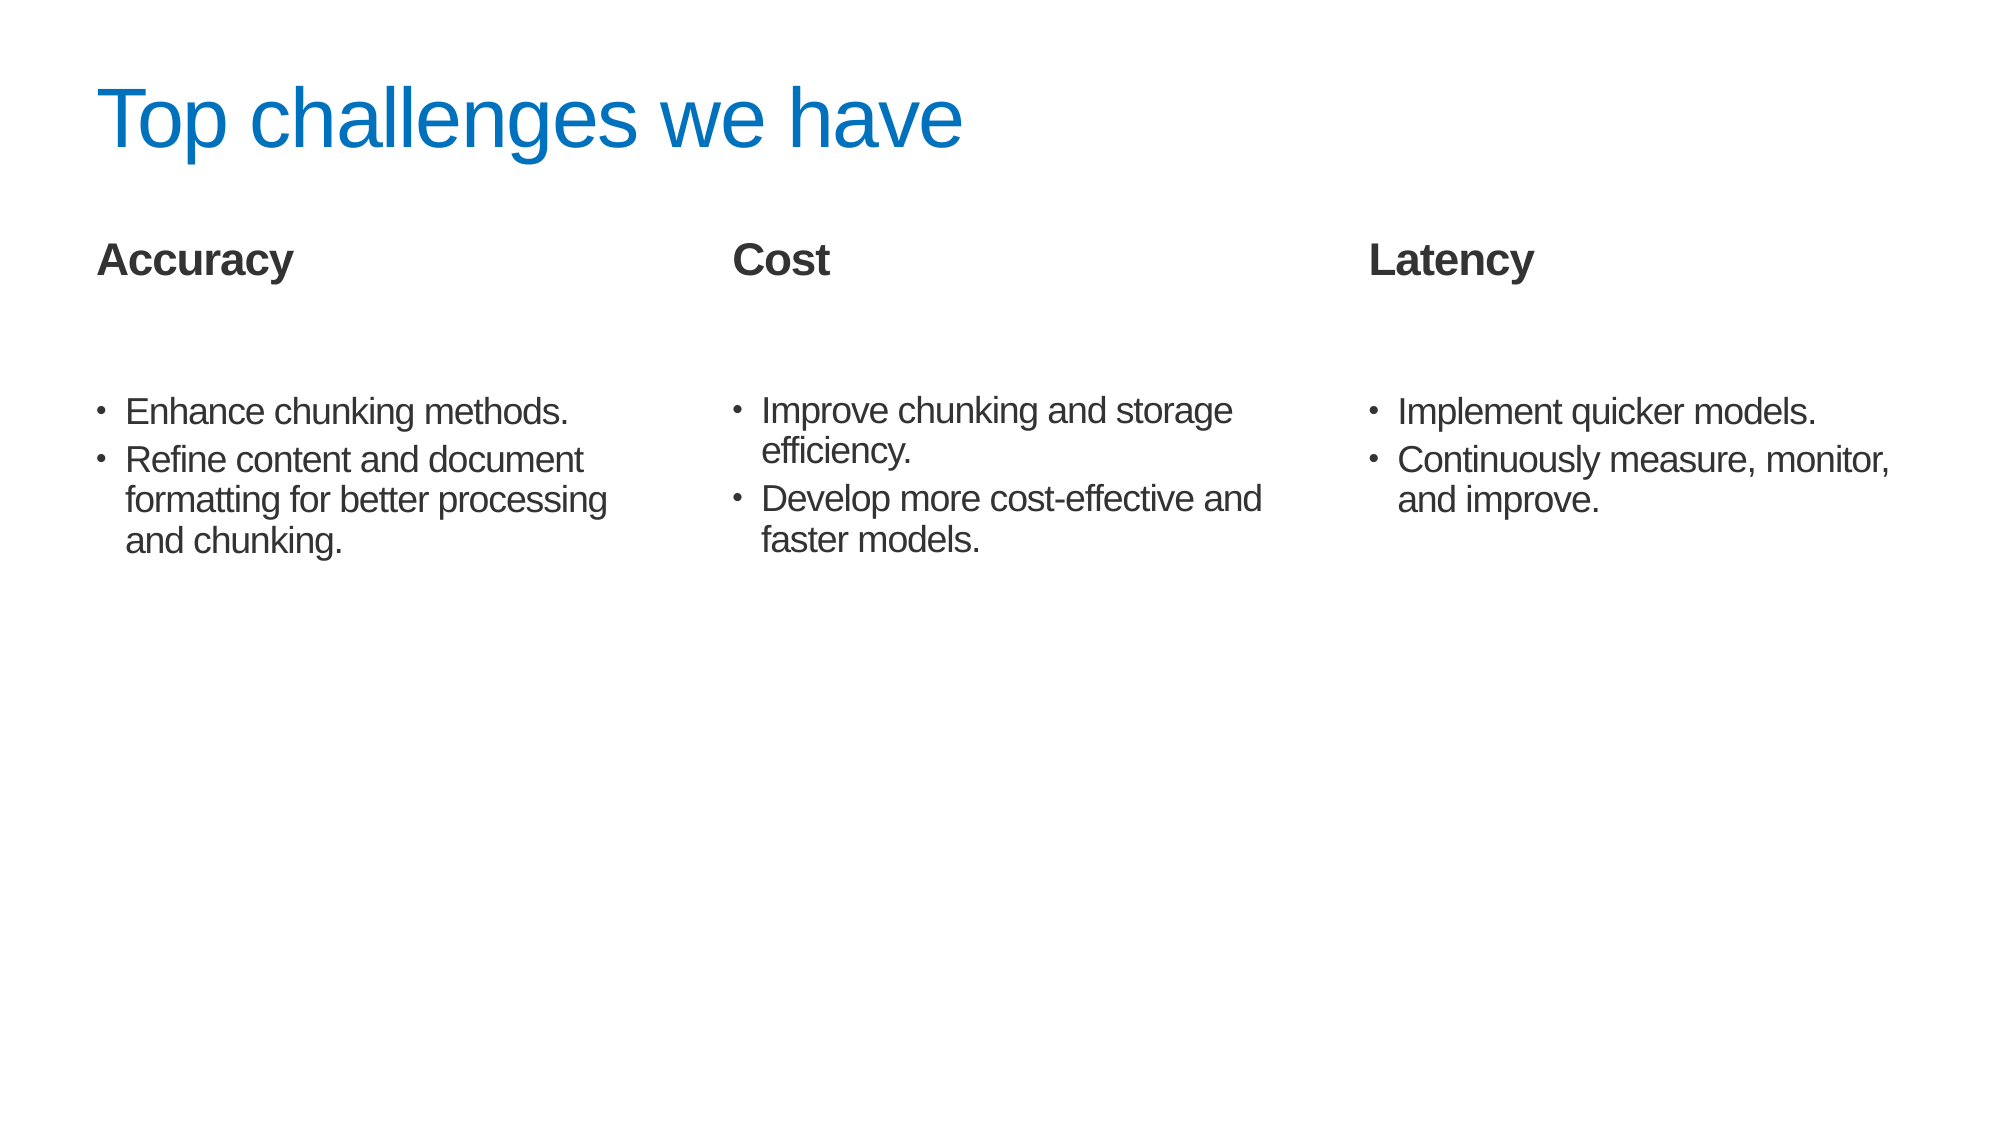

# Top challenges we have
Accuracy
Cost
Latency
Improve chunking and storage efficiency.
Develop more cost-effective and faster models.
Enhance chunking methods.
Refine content and document formatting for better processing and chunking.
Implement quicker models.
Continuously measure, monitor, and improve.